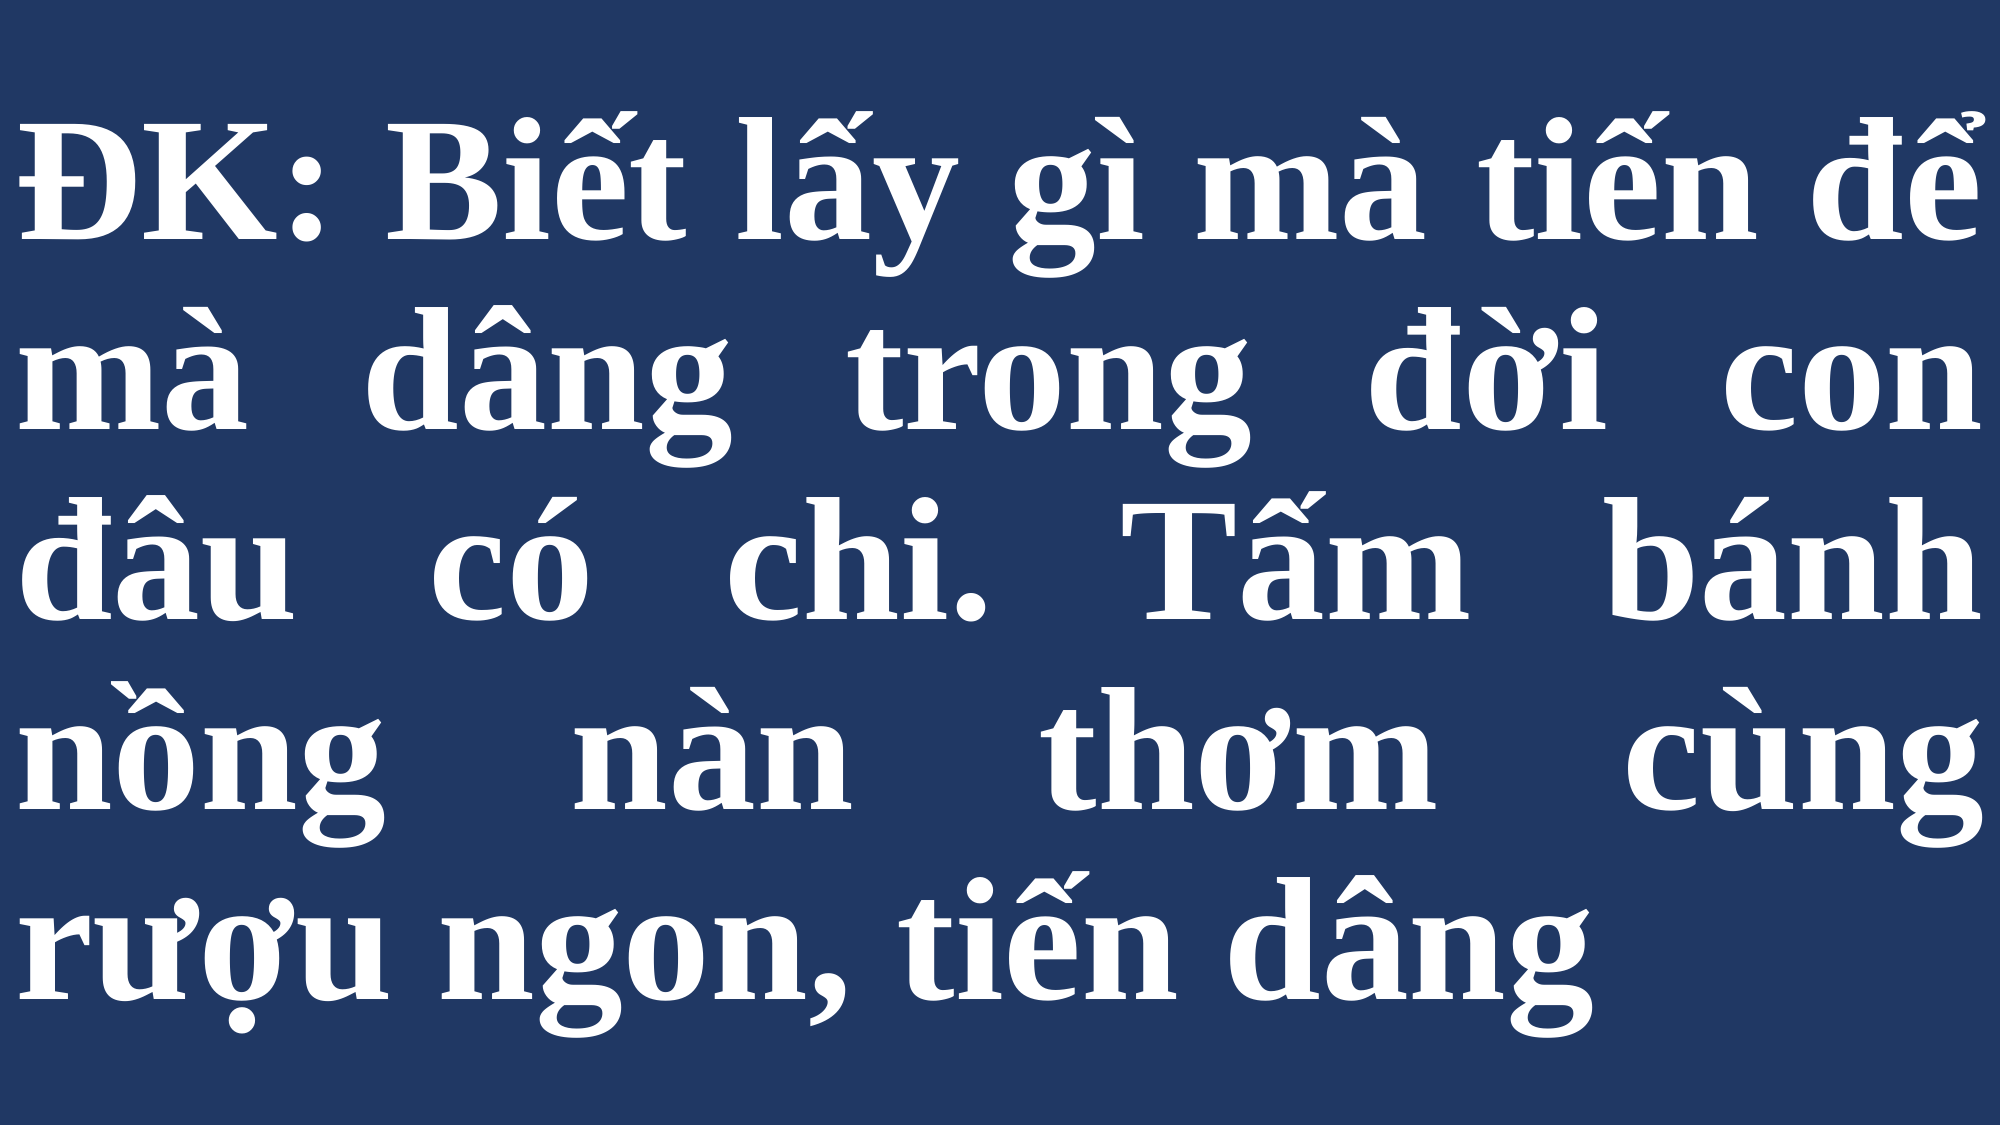

# ĐK: Biết lấy gì mà tiến để mà dâng trong đời con đâu có chi. Tấm bánh nồng nàn thơm cùng rượu ngon, tiến dâng